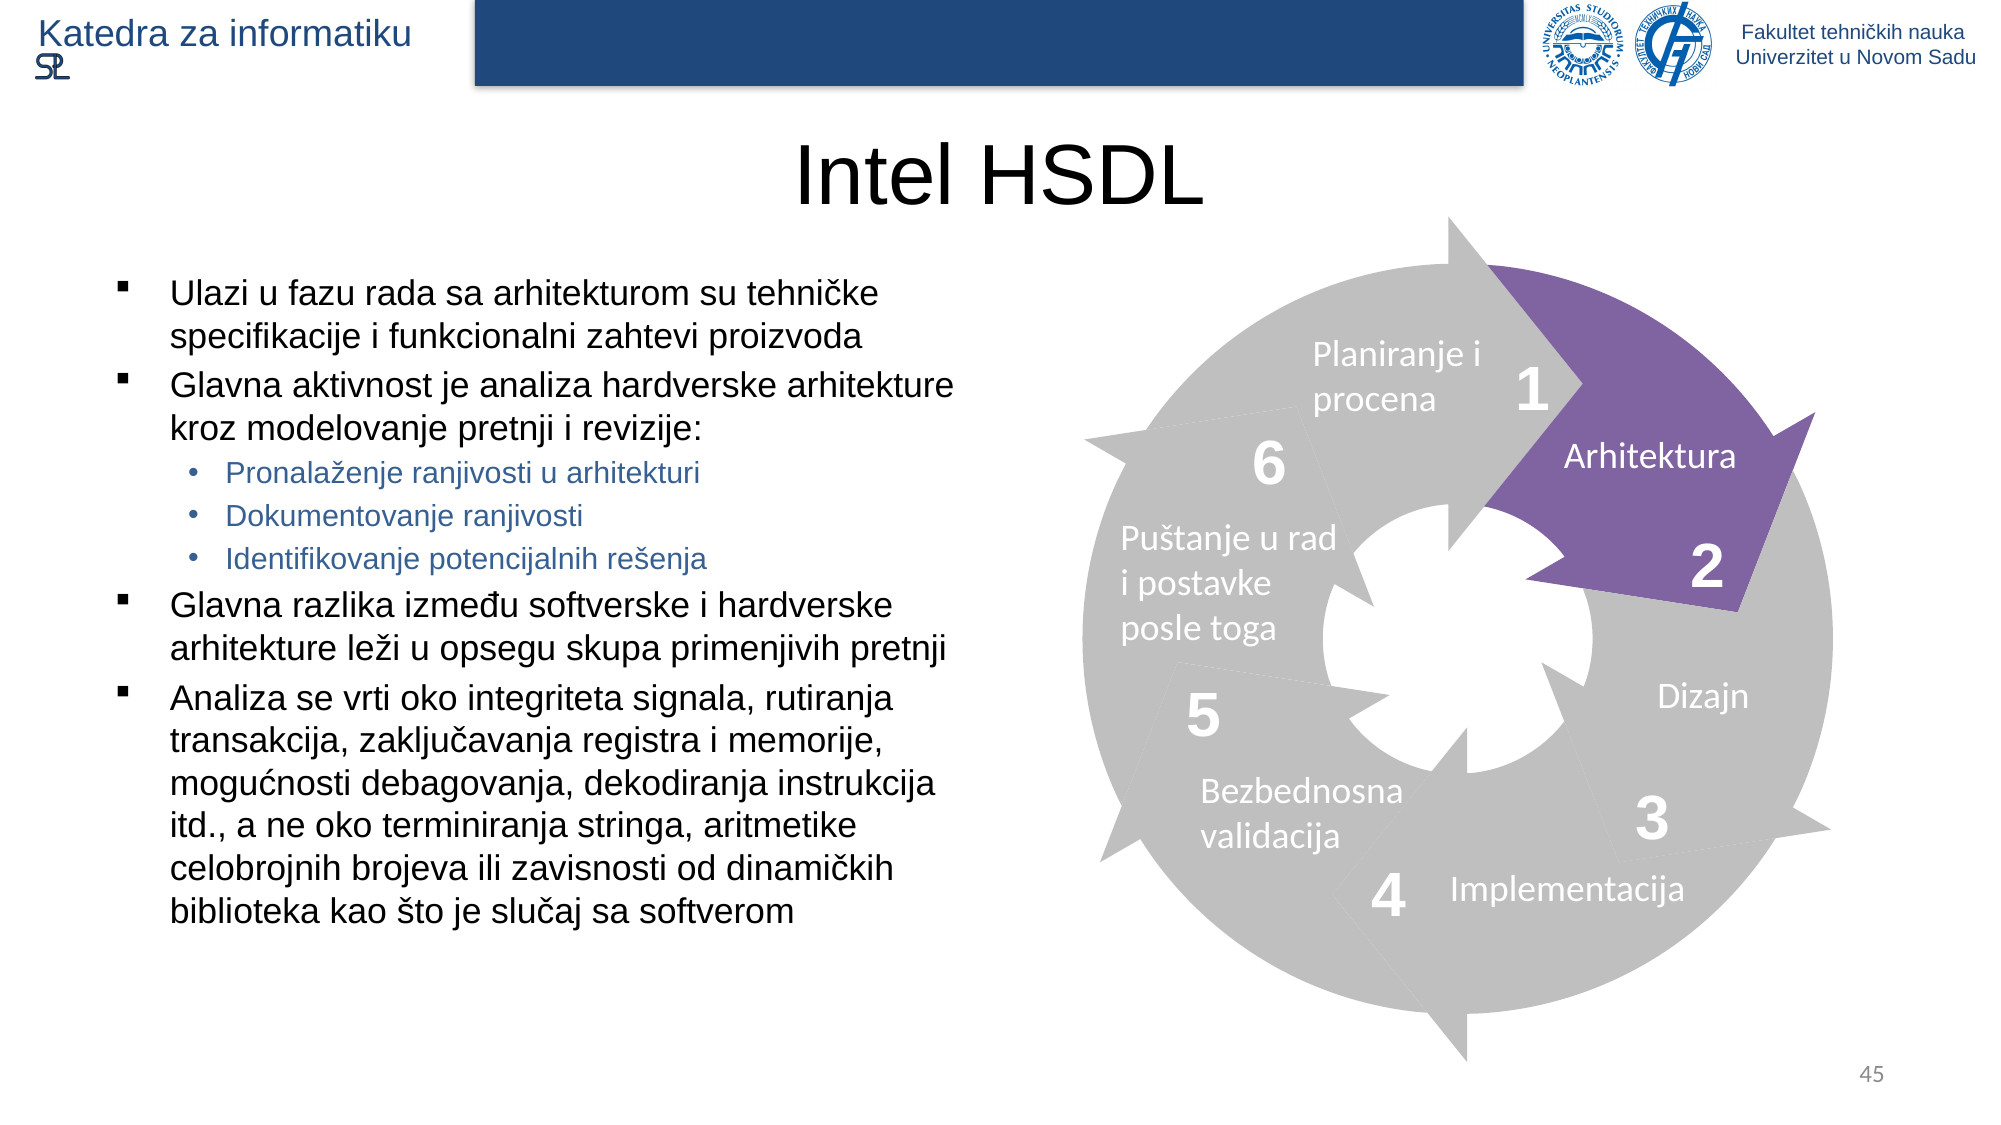

# Intel HSDL

Ulazi u fazu rada sa arhitekturom su tehničke specifikacije i funkcionalni zahtevi proizvoda
Glavna aktivnost je analiza hardverske arhitekture kroz modelovanje pretnji i revizije:
Pronalaženje ranjivosti u arhitekturi
Dokumentovanje ranjivosti
Identifikovanje potencijalnih rešenja
Glavna razlika između softverske i hardverske arhitekture leži u opsegu skupa primenjivih pretnji
Analiza se vrti oko integriteta signala, rutiranja transakcija, zaključavanja registra i memorije, mogućnosti debagovanja, dekodiranja instrukcija itd., a ne oko terminiranja stringa, aritmetike celobrojnih brojeva ili zavisnosti od dinamičkih biblioteka kao što je slučaj sa softverom

Planiranje i
procena
1

6
Arhitektura

Puštanje u rad
i postavke
posle toga
2

Dizajn
5

Bezbednosna
validacija
3
4
Implementacija
45